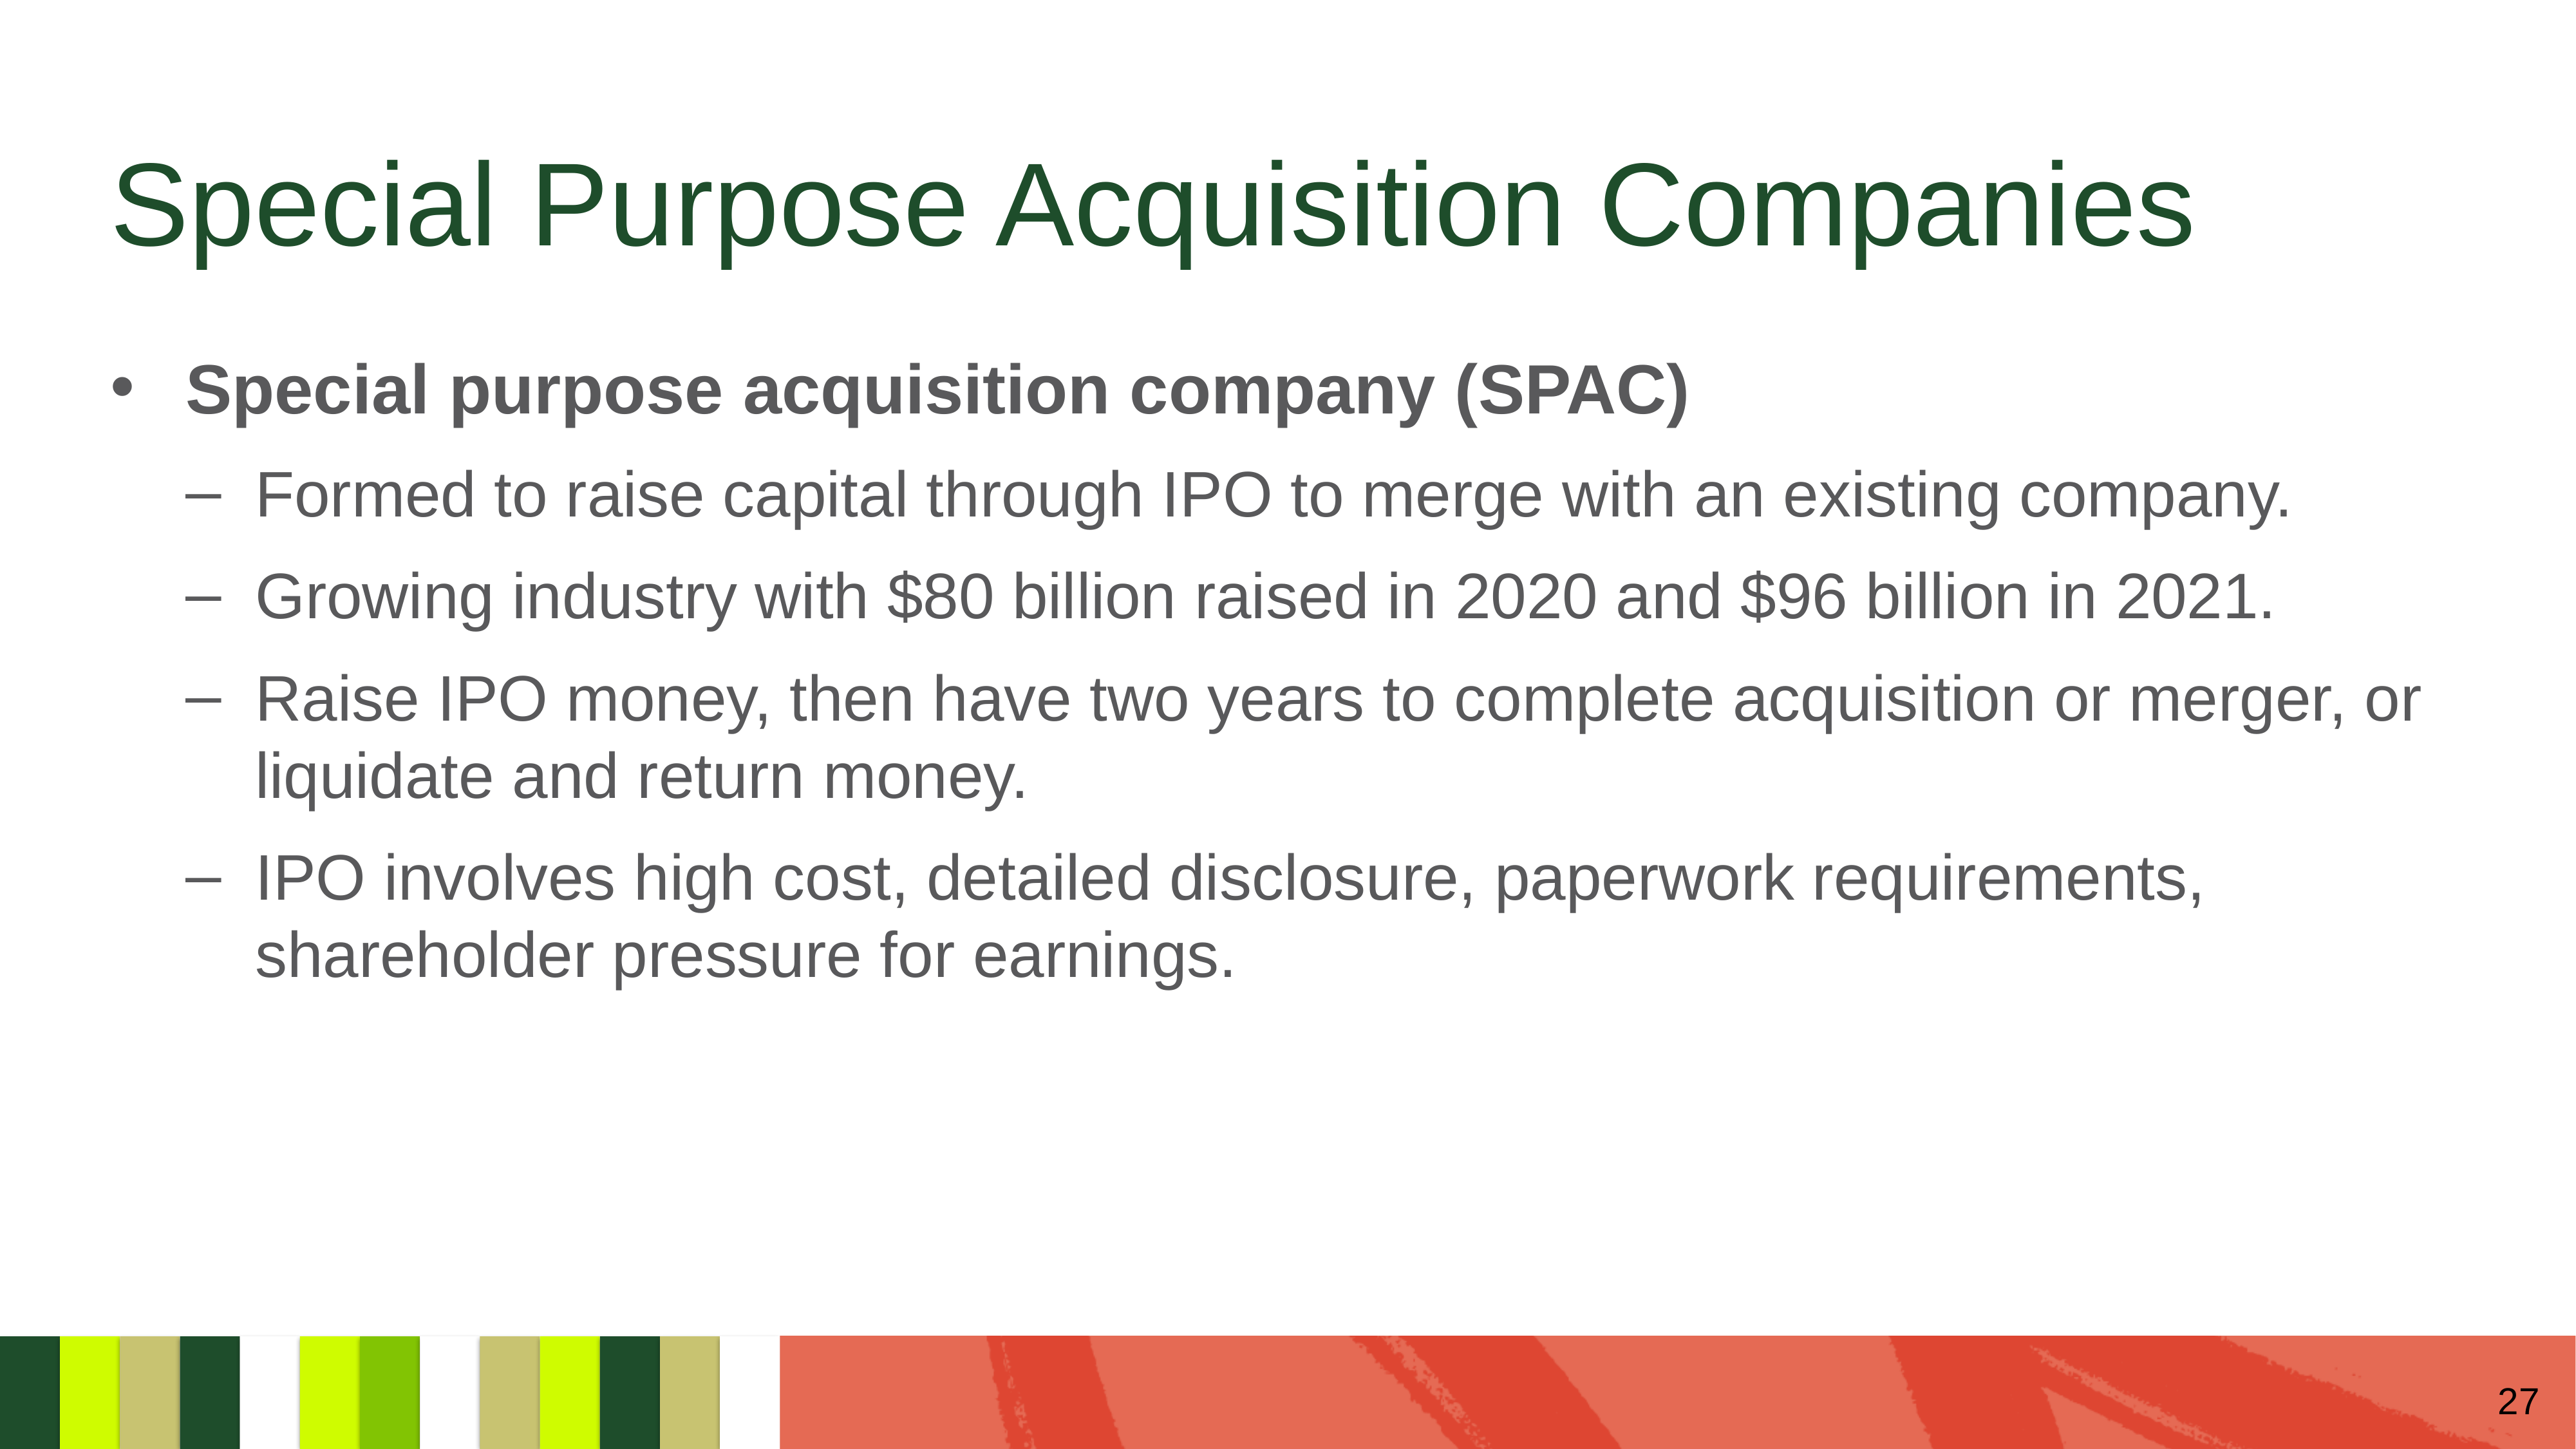

# Special Purpose Acquisition Companies
Special purpose acquisition company (SPAC)
Formed to raise capital through IPO to merge with an existing company.
Growing industry with $80 billion raised in 2020 and $96 billion in 2021.
Raise IPO money, then have two years to complete acquisition or merger, or liquidate and return money.
IPO involves high cost, detailed disclosure, paperwork requirements, shareholder pressure for earnings.
27